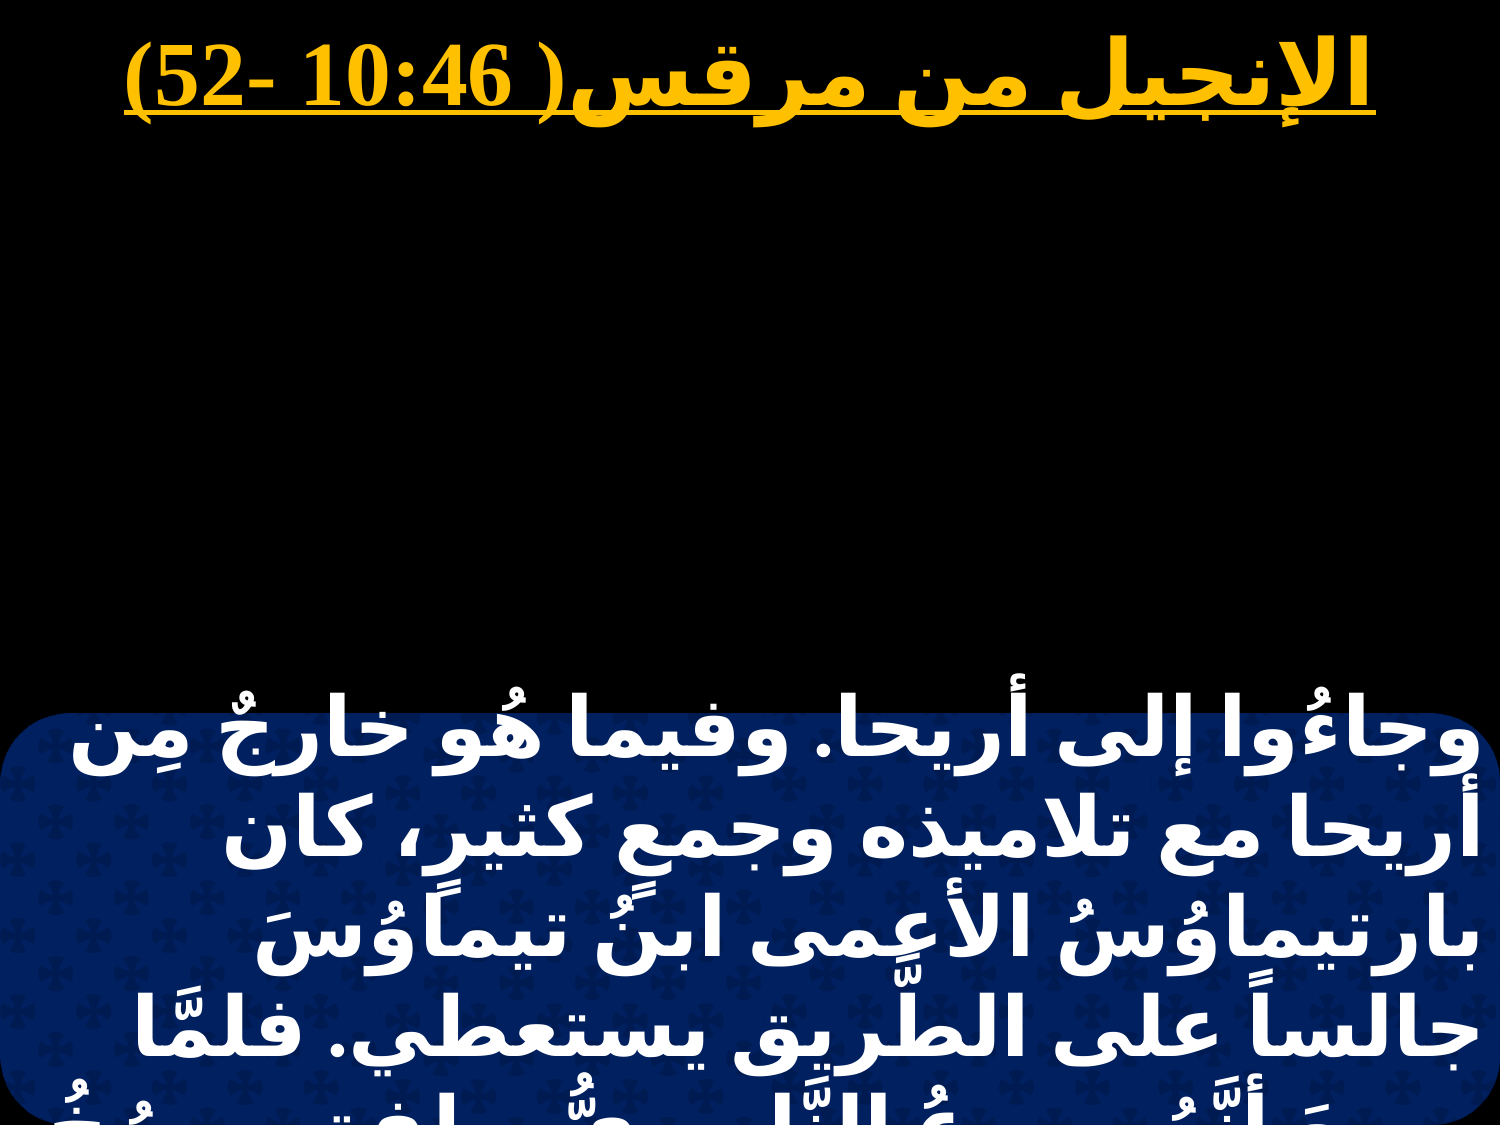

الإنجيل من مرقس( 10:46 -52)
وجاءُوا إلى أريحا. وفيما هُو خارجٌ مِن أريحا مع تلاميذه وجمعٍ كثيرٍ، كان بارتيماوُسُ الأعمى ابنُ تيماوُسَ جالساً على الطَّريق يستعطي. فلمَّا سمعَ أنَّهُ يسوعُ النَّاصريُّ، طفق يصرُخُ قائلاً: "